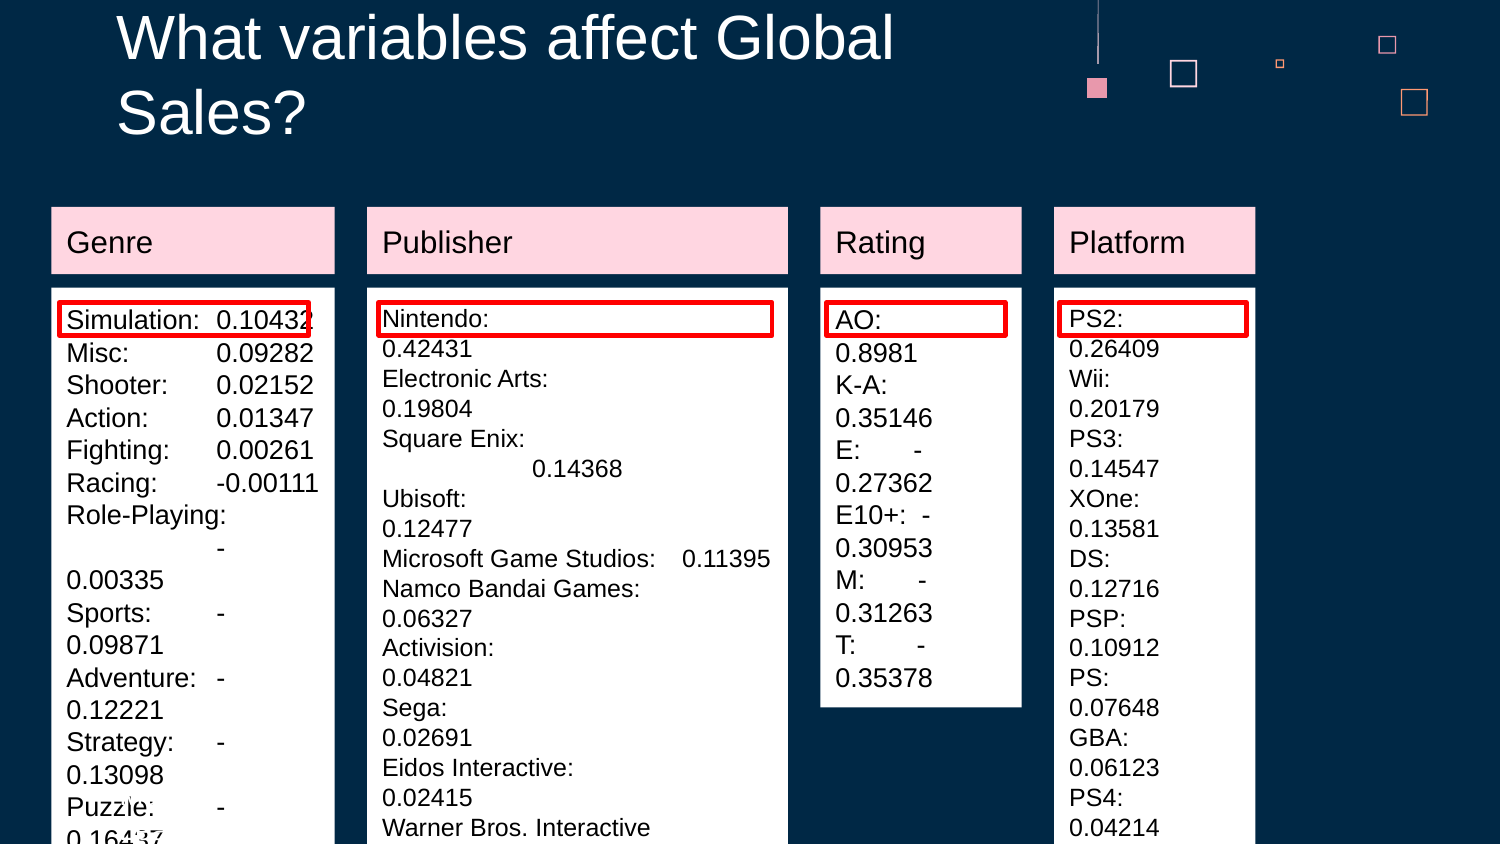

What variables affect Global Sales?
Genre
Publisher
Rating
Platform
Simulation: 	0.10432
Misc: 	0.09282
Shooter: 	0.02152
Action:	0.01347
Fighting: 	0.00261
Racing:	-0.00111
Role-Playing:	-0.00335
Sports: 	-0.09871
Adventure: 	-0.12221
Strategy:	-0.13098
Puzzle: 	-0.16437
Nintendo: 		0.42431
Electronic Arts: 	0.19804
Square Enix: 		0.14368
Ubisoft: 		0.12477
Microsoft Game Studios: 	0.11395
Namco Bandai Games: 	0.06327
Activision: 		0.04821
Sega: 		0.02691
Eidos Interactive: 	0.02415
Warner Bros. Interactive
Entertainment: 	0.00709
THQ: 		-0.03221
Capcom: 		-0.03658
Take-Two Interactive: 	-0.09876
Atari: 		-0.15277
Disney Interactive Studios: 	-0.33007
AO:         0.8981
K-A:     0.35146
E:       -0.27362
E10+:  -0.30953
M:       -0.31263
T:        -0.35378
PS2:        0.26409
Wii:         0.20179
PS3:        0.14547
XOne:      0.13581
DS:          0.12716
PSP:        0.10912
PS:          0.07648
GBA:       0.06123
PS4:        0.04214
X360:        0.0091
GC:        -0.03342
XB:       -0.03574
3DS:      -0.07862
PSV:      -0.14898
WiiU:     -0.15595
DC:        -0.34689
PC:        -0.37277

Machine Learning